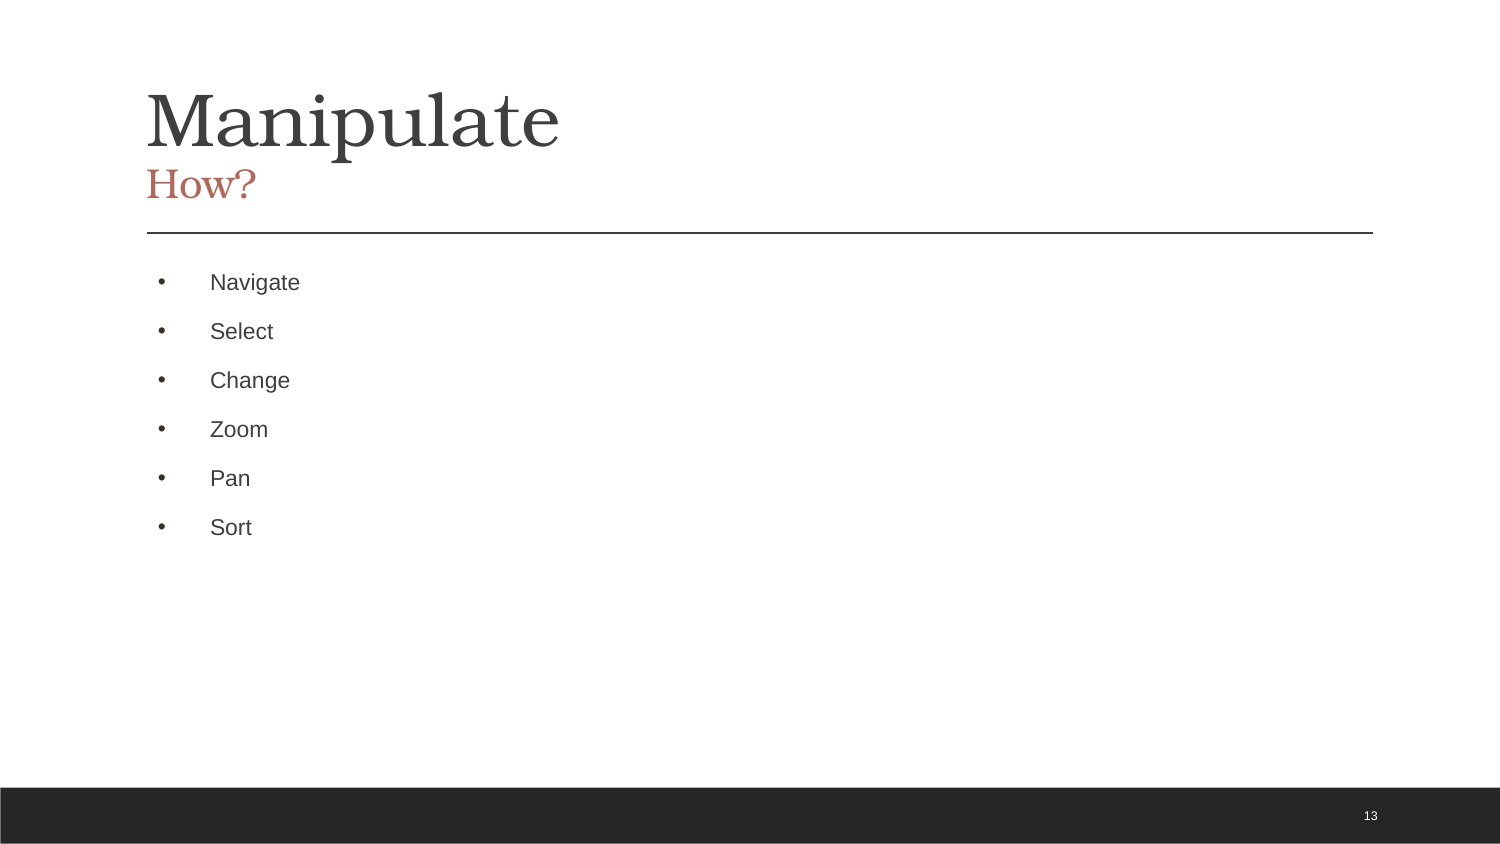

# Manipulate How?
Navigate
Select
Change
Zoom
Pan
Sort
13